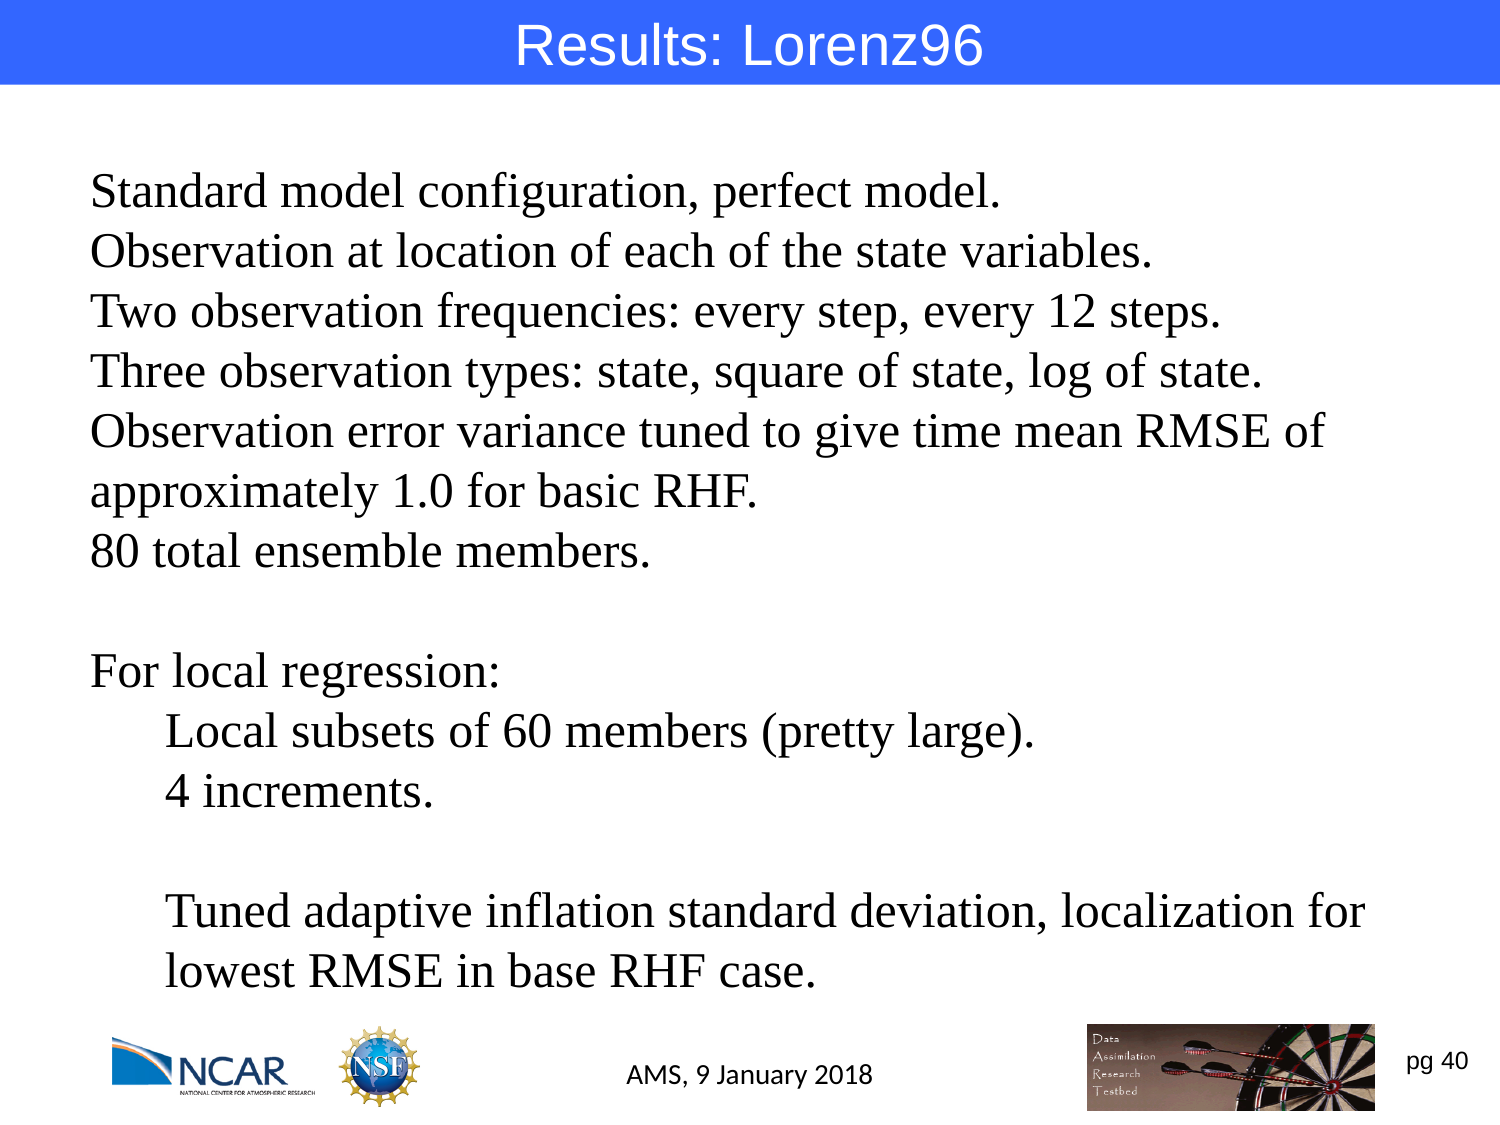

Results: Lorenz96
Standard model configuration, perfect model.
Observation at location of each of the state variables.
Two observation frequencies: every step, every 12 steps.
Three observation types: state, square of state, log of state.
Observation error variance tuned to give time mean RMSE of approximately 1.0 for basic RHF.
80 total ensemble members.

For local regression:
Local subsets of 60 members (pretty large).
4 increments.

Tuned adaptive inflation standard deviation, localization for lowest RMSE in base RHF case.

AMS, 9 January 2018